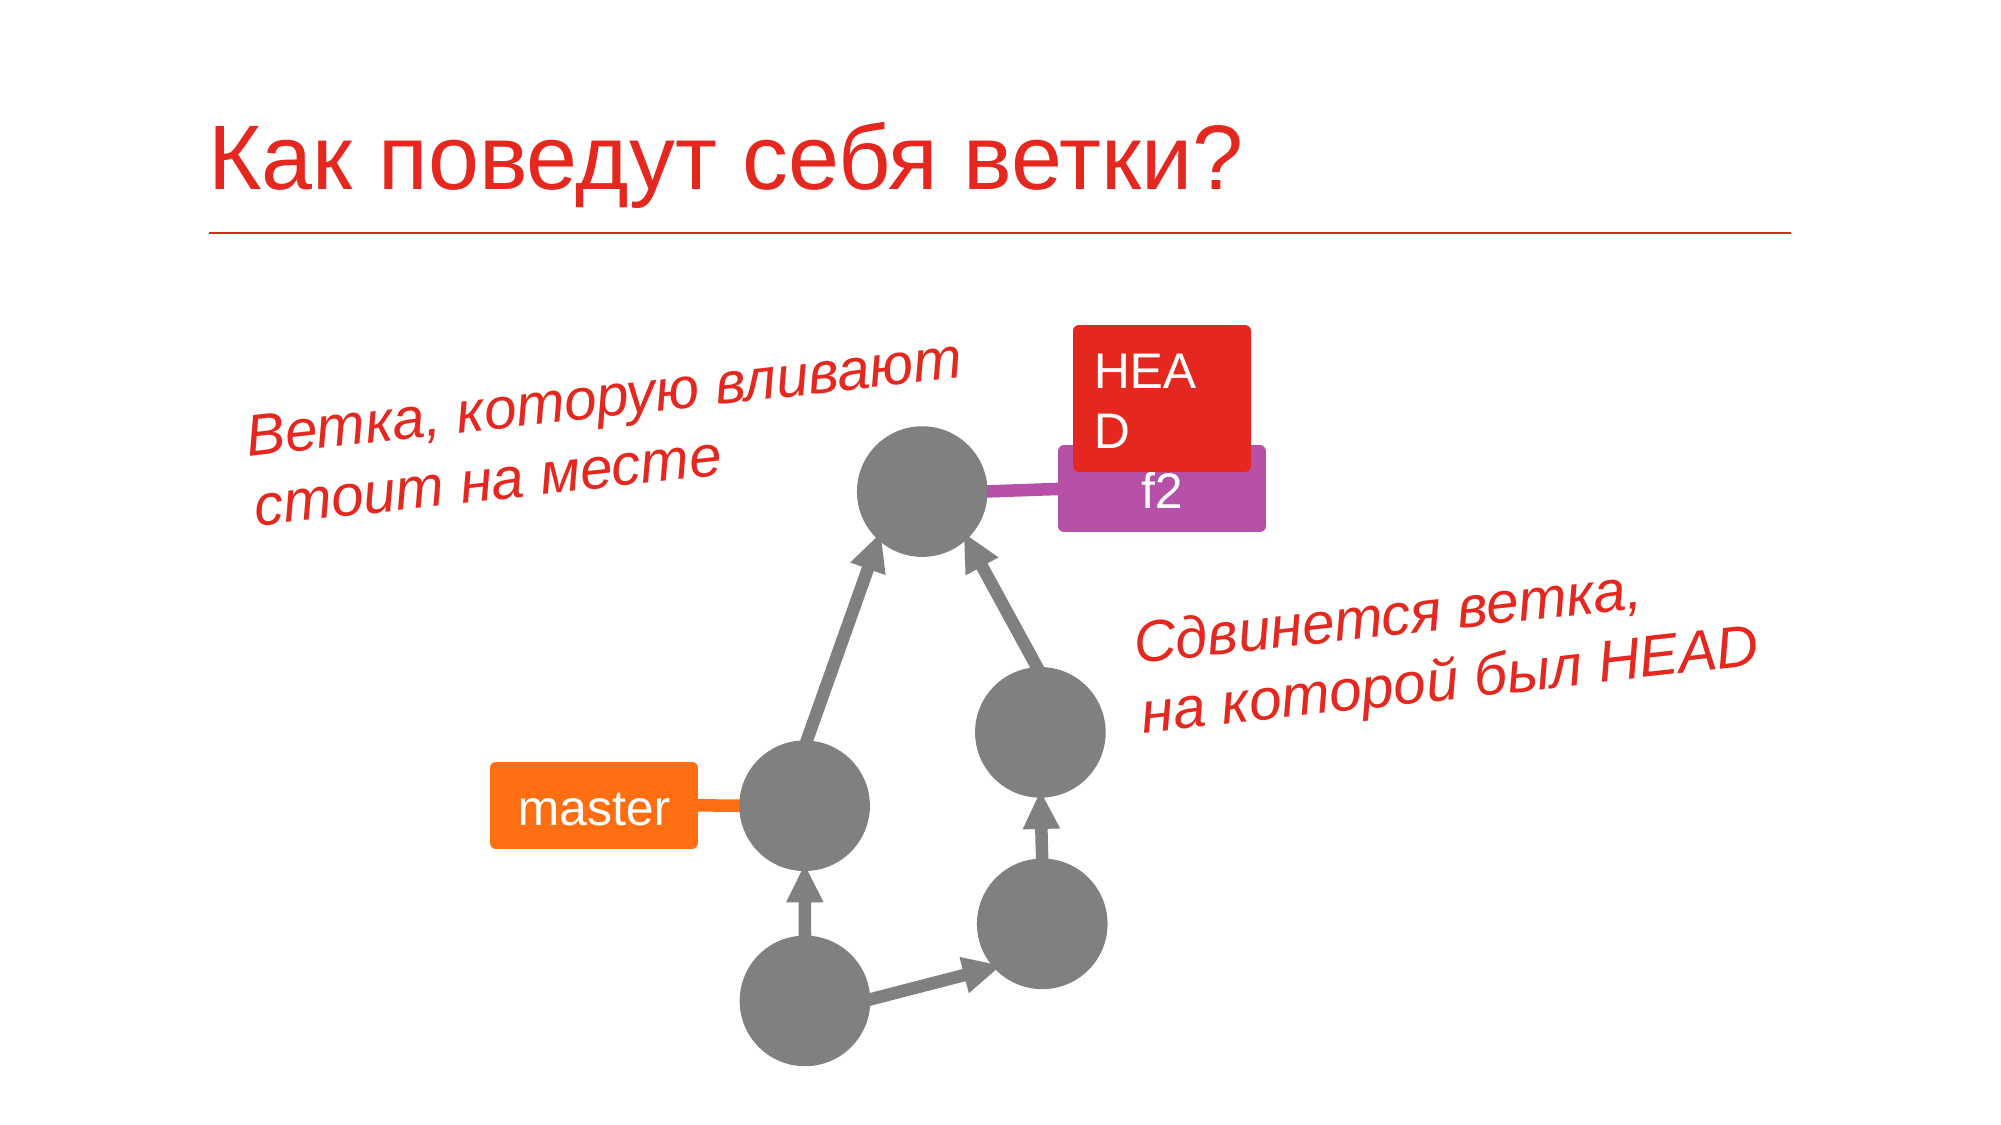

# Как поведут себя ветки?
HEAD
Ветка, которую вливают
стоит на месте

f2
Сдвинется ветка,
на которой был HEAD

master